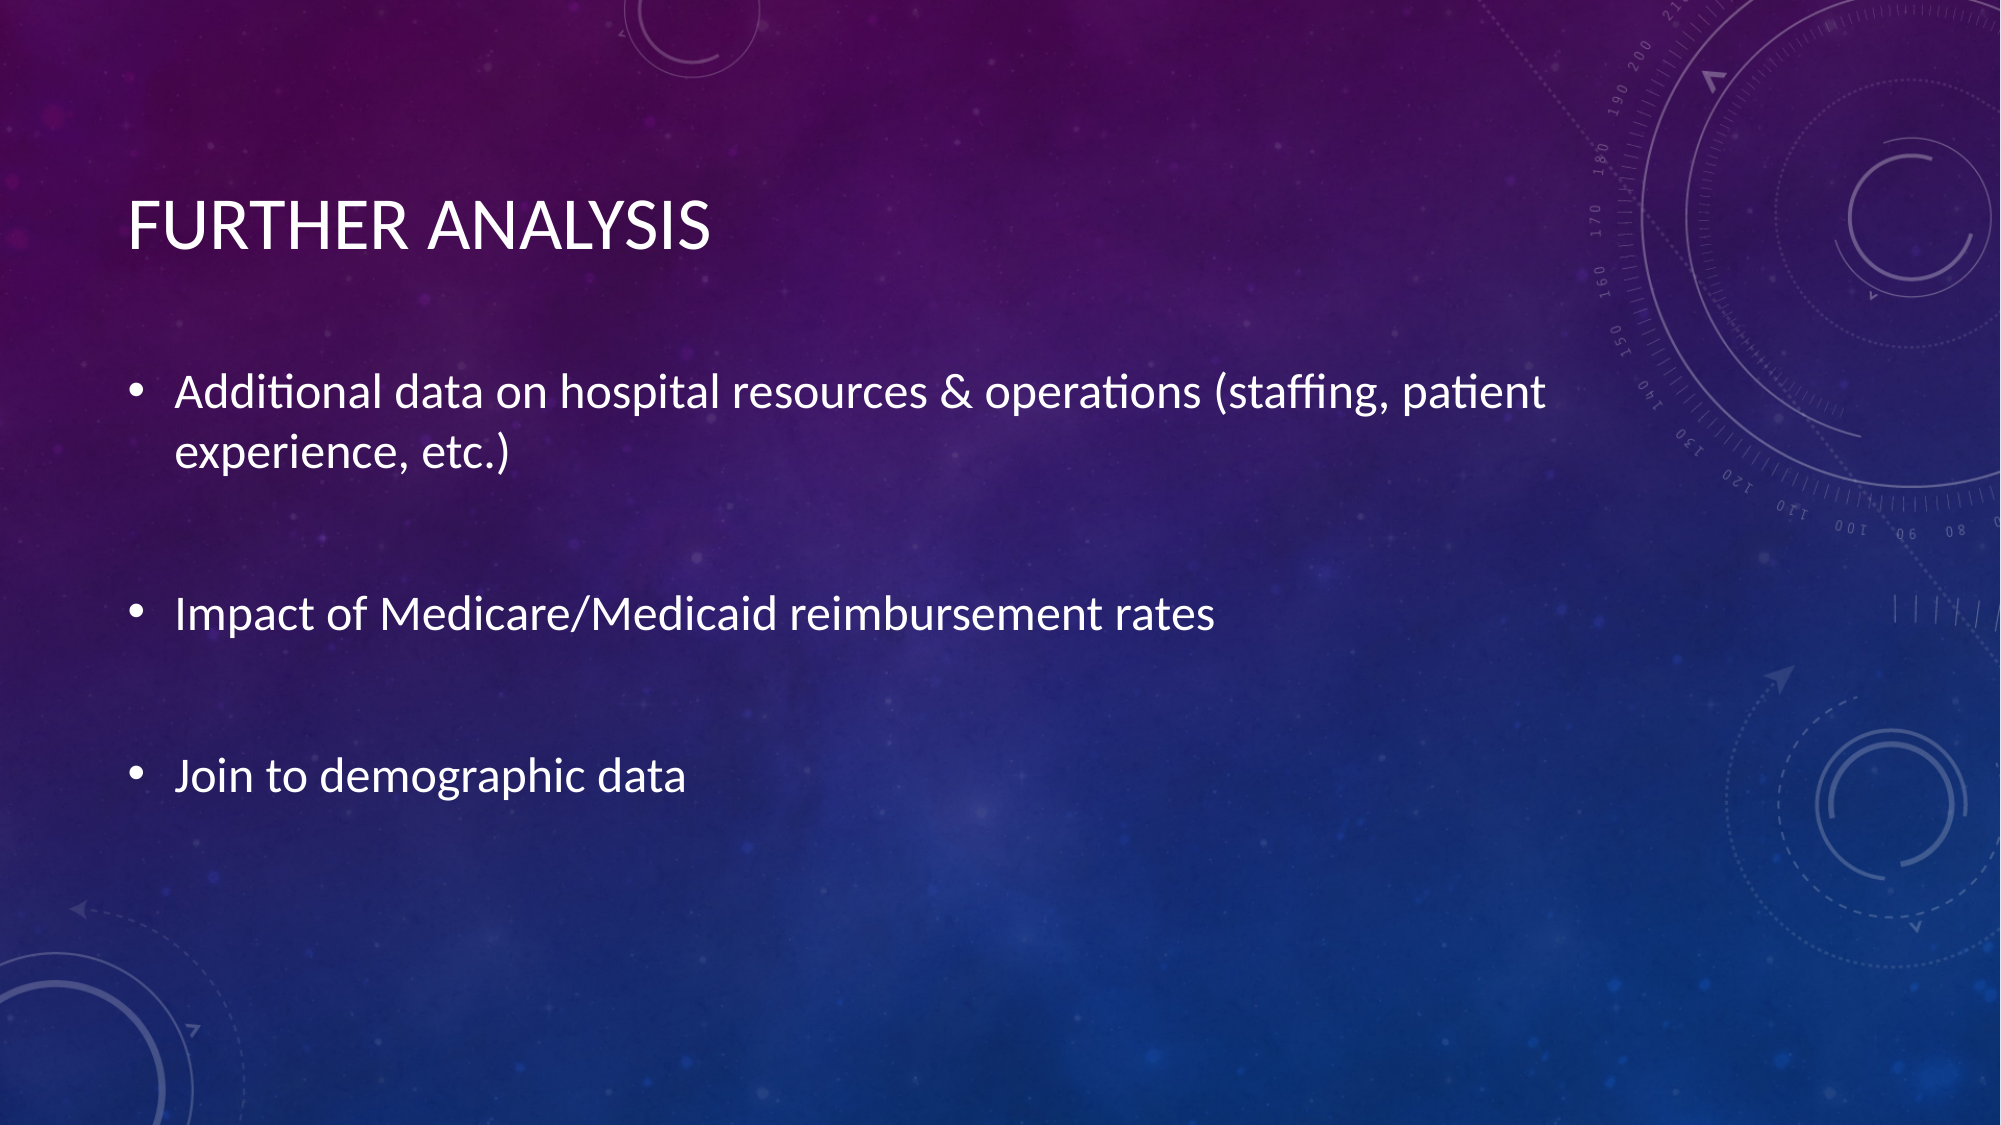

# further analysis
Additional data on hospital resources & operations (staffing, patient experience, etc.)

Impact of Medicare/Medicaid reimbursement rates

Join to demographic data